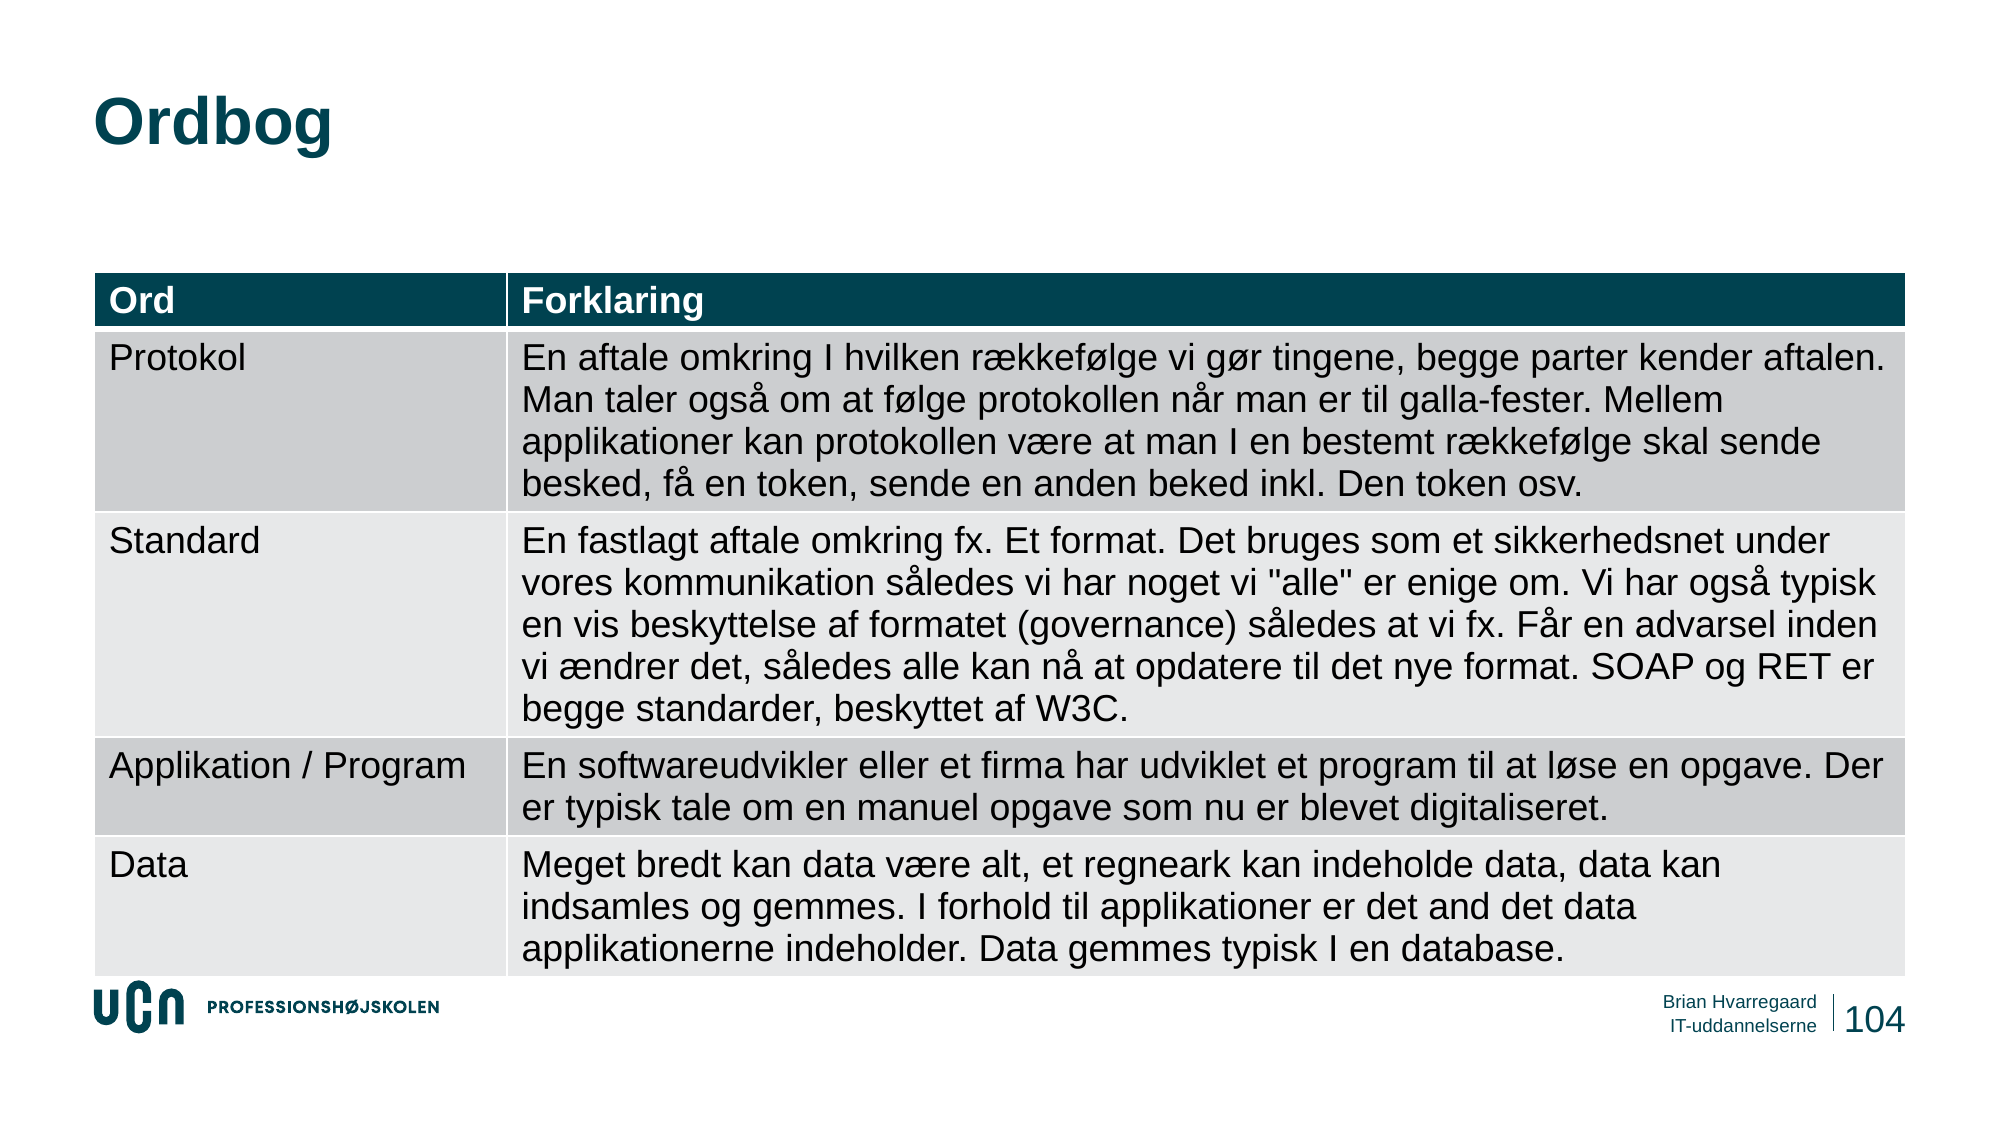

# Ordbog
| Ord | Forklaring |
| --- | --- |
| Protokol | En aftale omkring I hvilken rækkefølge vi gør tingene, begge parter kender aftalen. Man taler også om at følge protokollen når man er til galla-fester. Mellem applikationer kan protokollen være at man I en bestemt rækkefølge skal sende besked, få en token, sende en anden beked inkl. Den token osv. |
| Standard | En fastlagt aftale omkring fx. Et format. Det bruges som et sikkerhedsnet under vores kommunikation således vi har noget vi "alle" er enige om. Vi har også typisk en vis beskyttelse af formatet (governance) således at vi fx. Får en advarsel inden vi ændrer det, således alle kan nå at opdatere til det nye format. SOAP og RET er begge standarder, beskyttet af W3C. |
| Applikation / Program | En softwareudvikler eller et firma har udviklet et program til at løse en opgave. Der er typisk tale om en manuel opgave som nu er blevet digitaliseret. |
| Data | Meget bredt kan data være alt, et regneark kan indeholde data, data kan indsamles og gemmes. I forhold til applikationer er det and det data applikationerne indeholder. Data gemmes typisk I en database. |
104